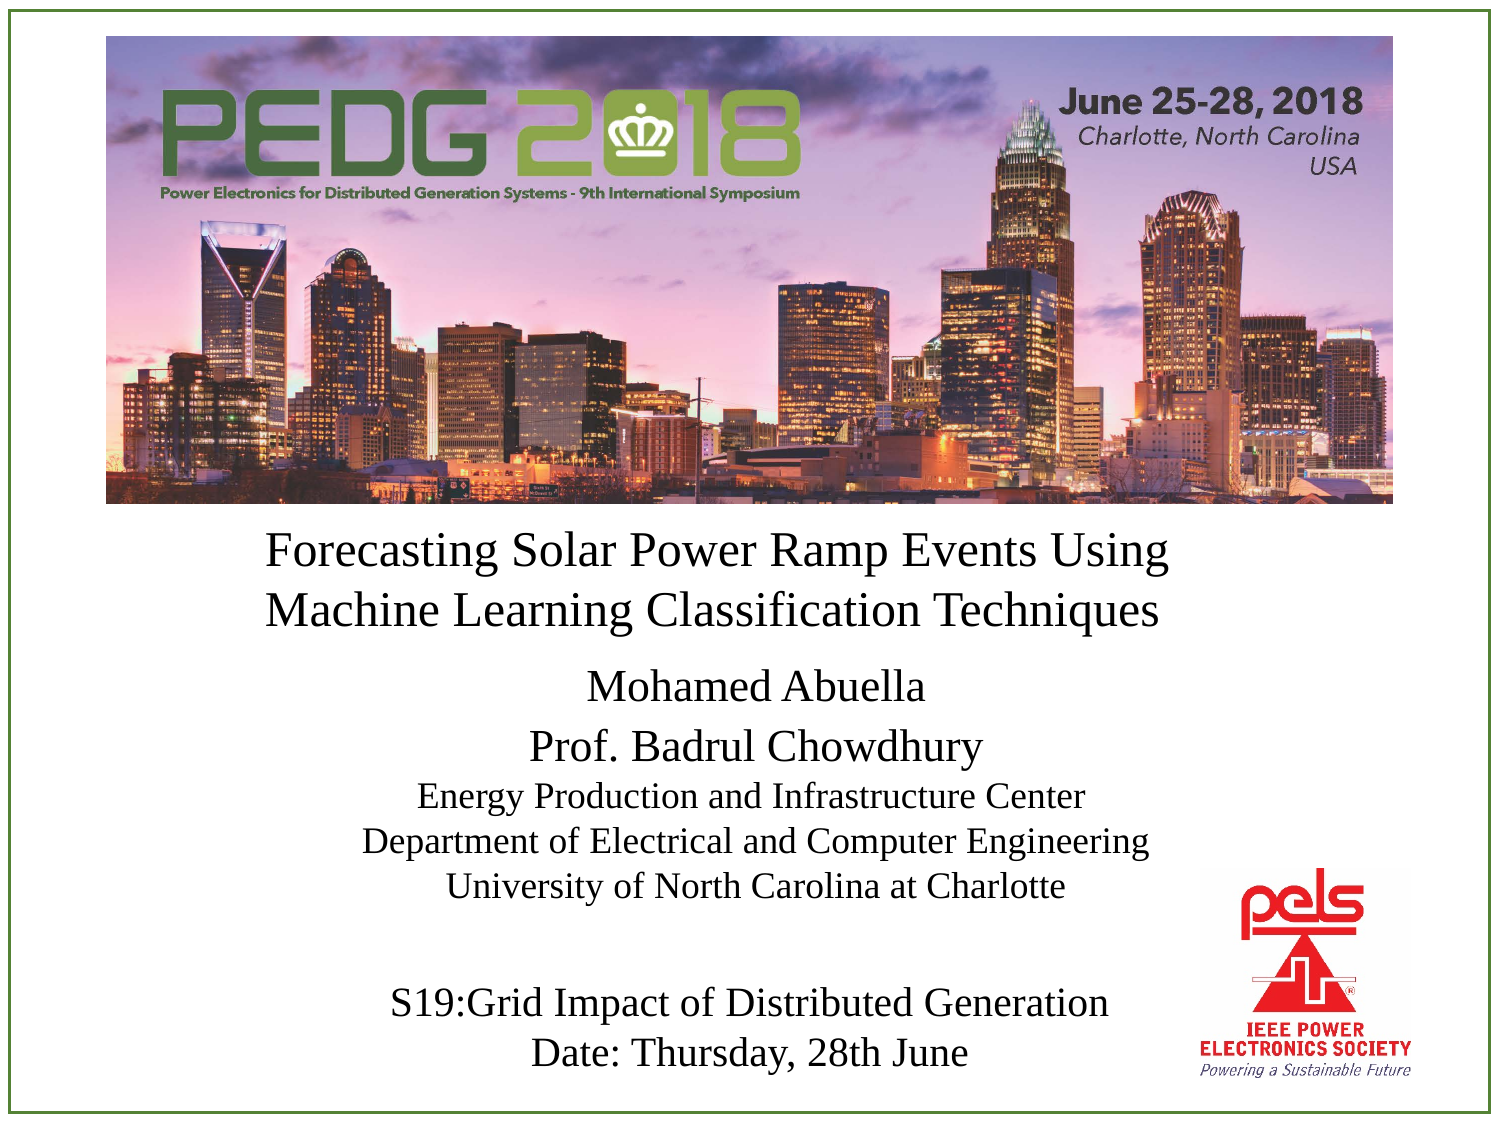

Forecasting Solar Power Ramp Events Using Machine Learning Classification Techniques
Mohamed Abuella
Prof. Badrul Chowdhury
Energy Production and Infrastructure Center
Department of Electrical and Computer Engineering
University of North Carolina at Charlotte
S19:Grid Impact of Distributed Generation
Date: Thursday, 28th June